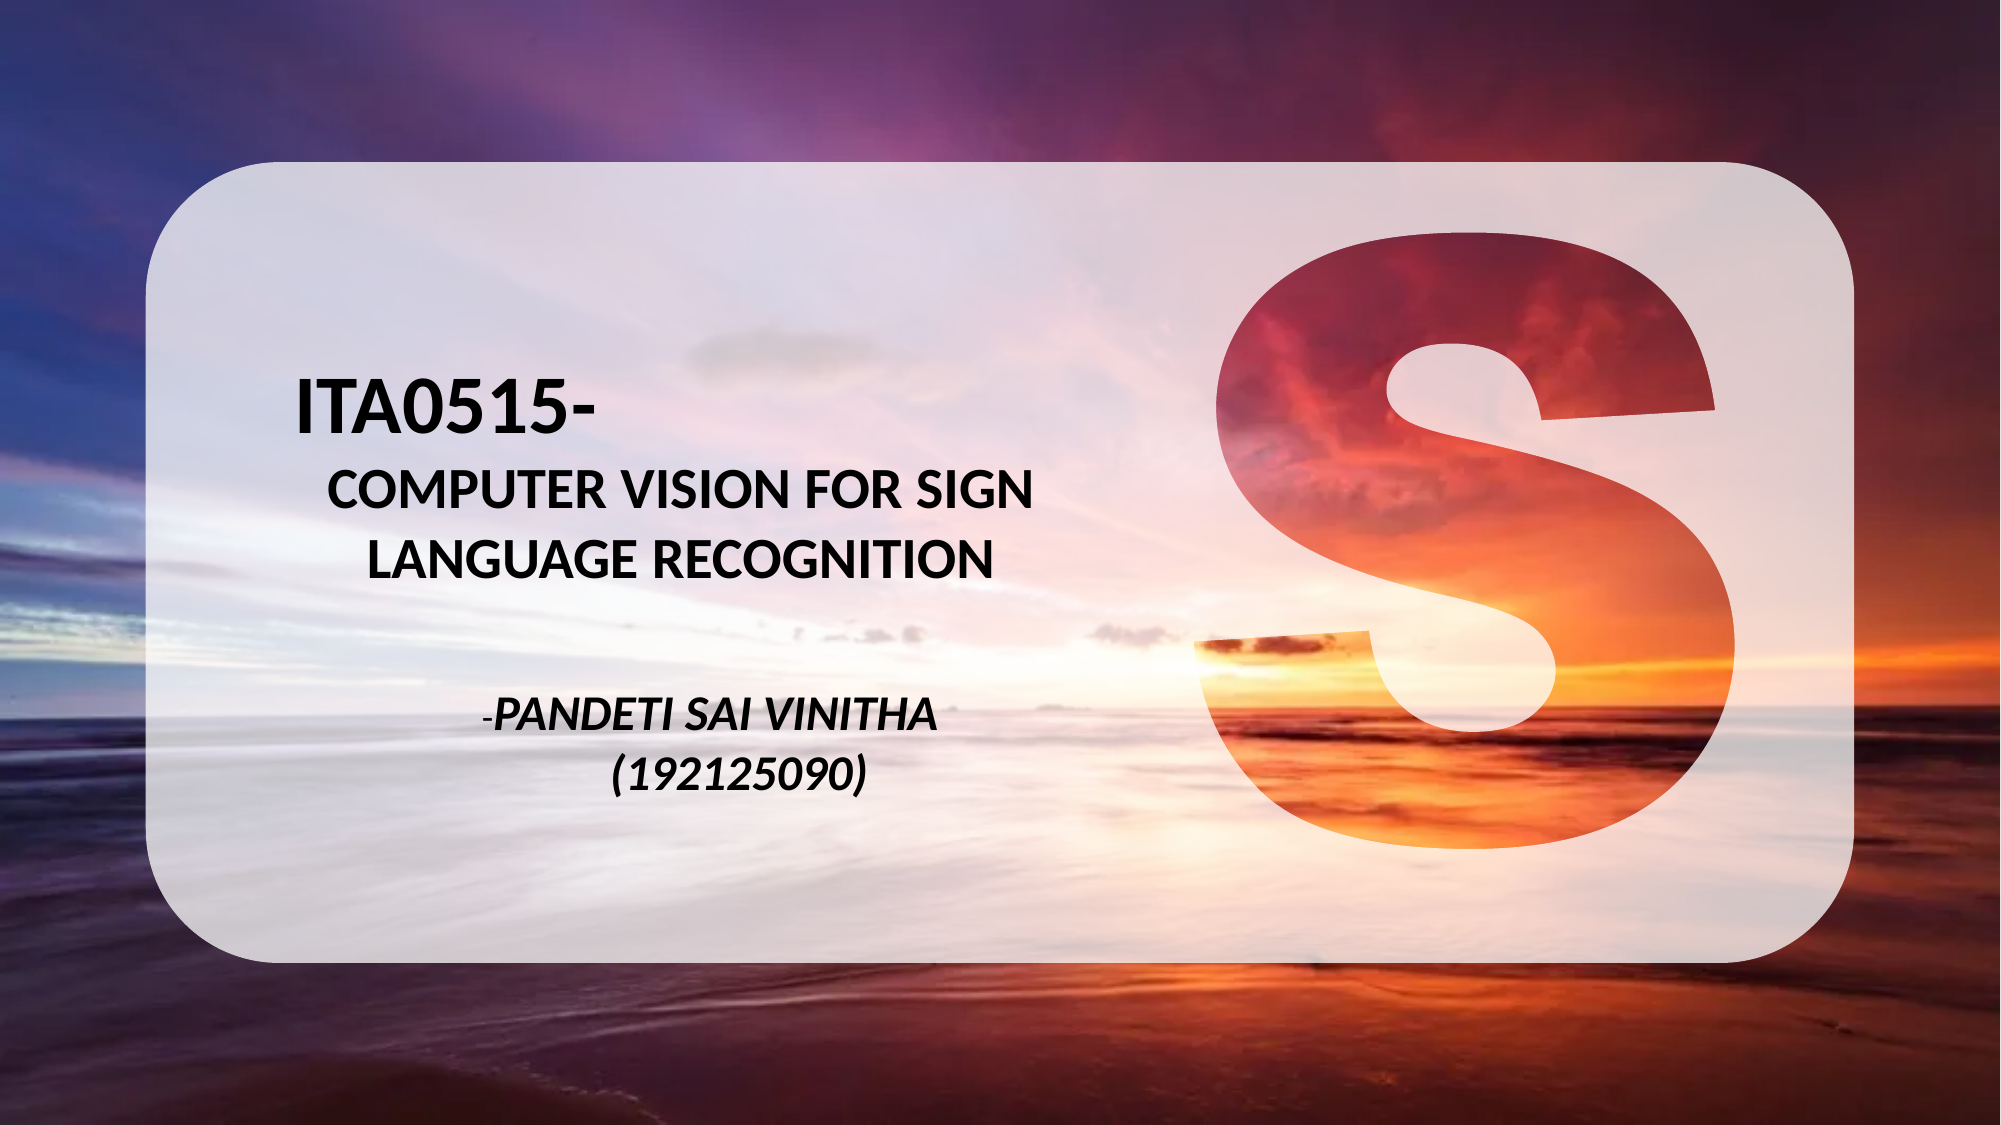

ITA0515-
COMPUTER VISION FOR SIGN LANGUAGE RECOGNITION

                      -PANDETI SAI VINITHA
                            (192125090)